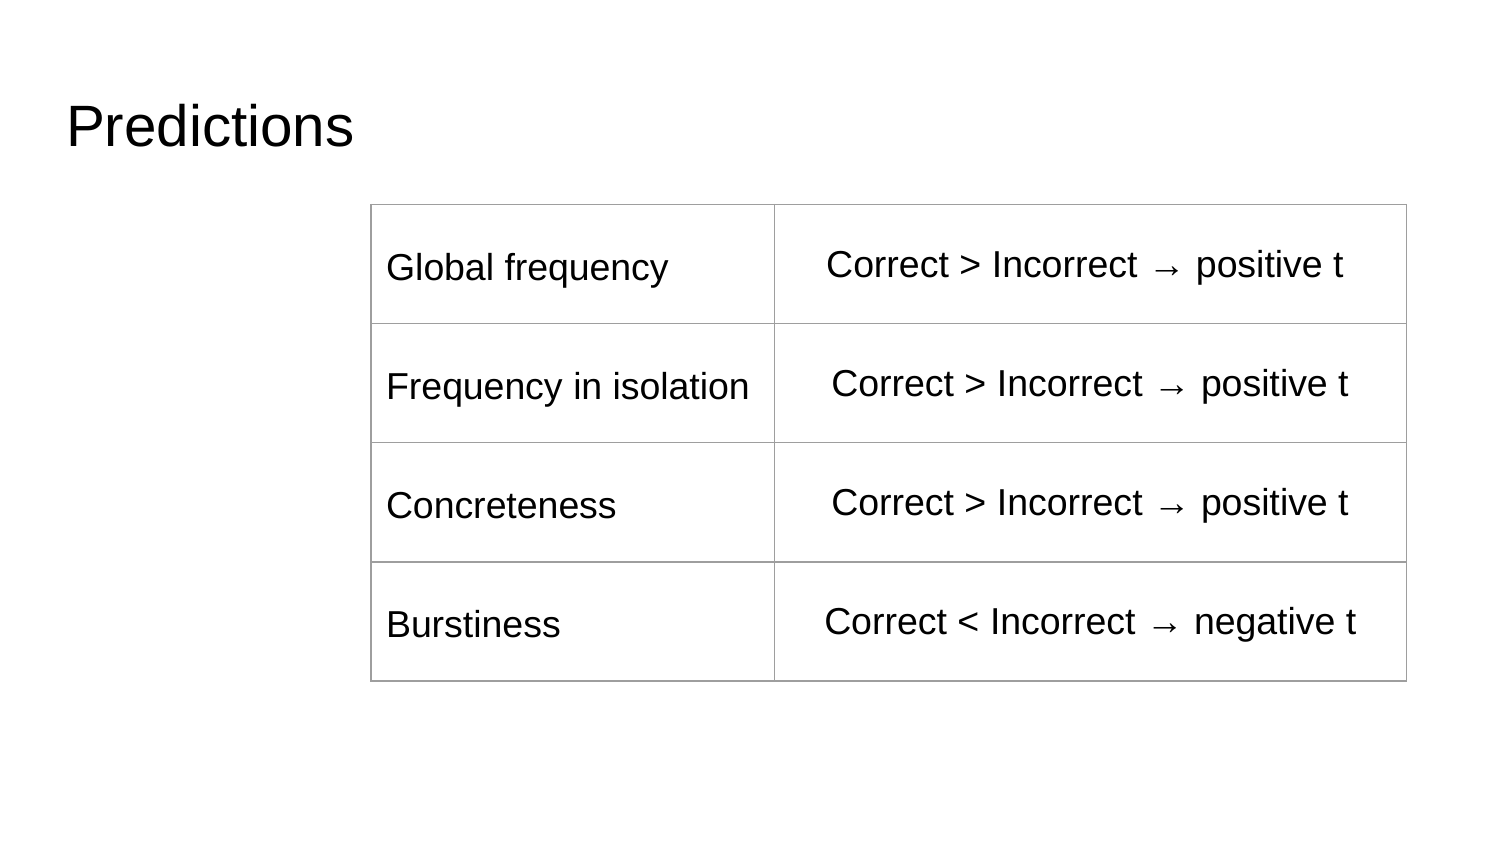

# Predictions
| Global frequency | Correct > Incorrect → positive t |
| --- | --- |
| Frequency in isolation | Correct > Incorrect → positive t |
| Concreteness | Correct > Incorrect → positive t |
| Burstiness | Correct < Incorrect → negative t |